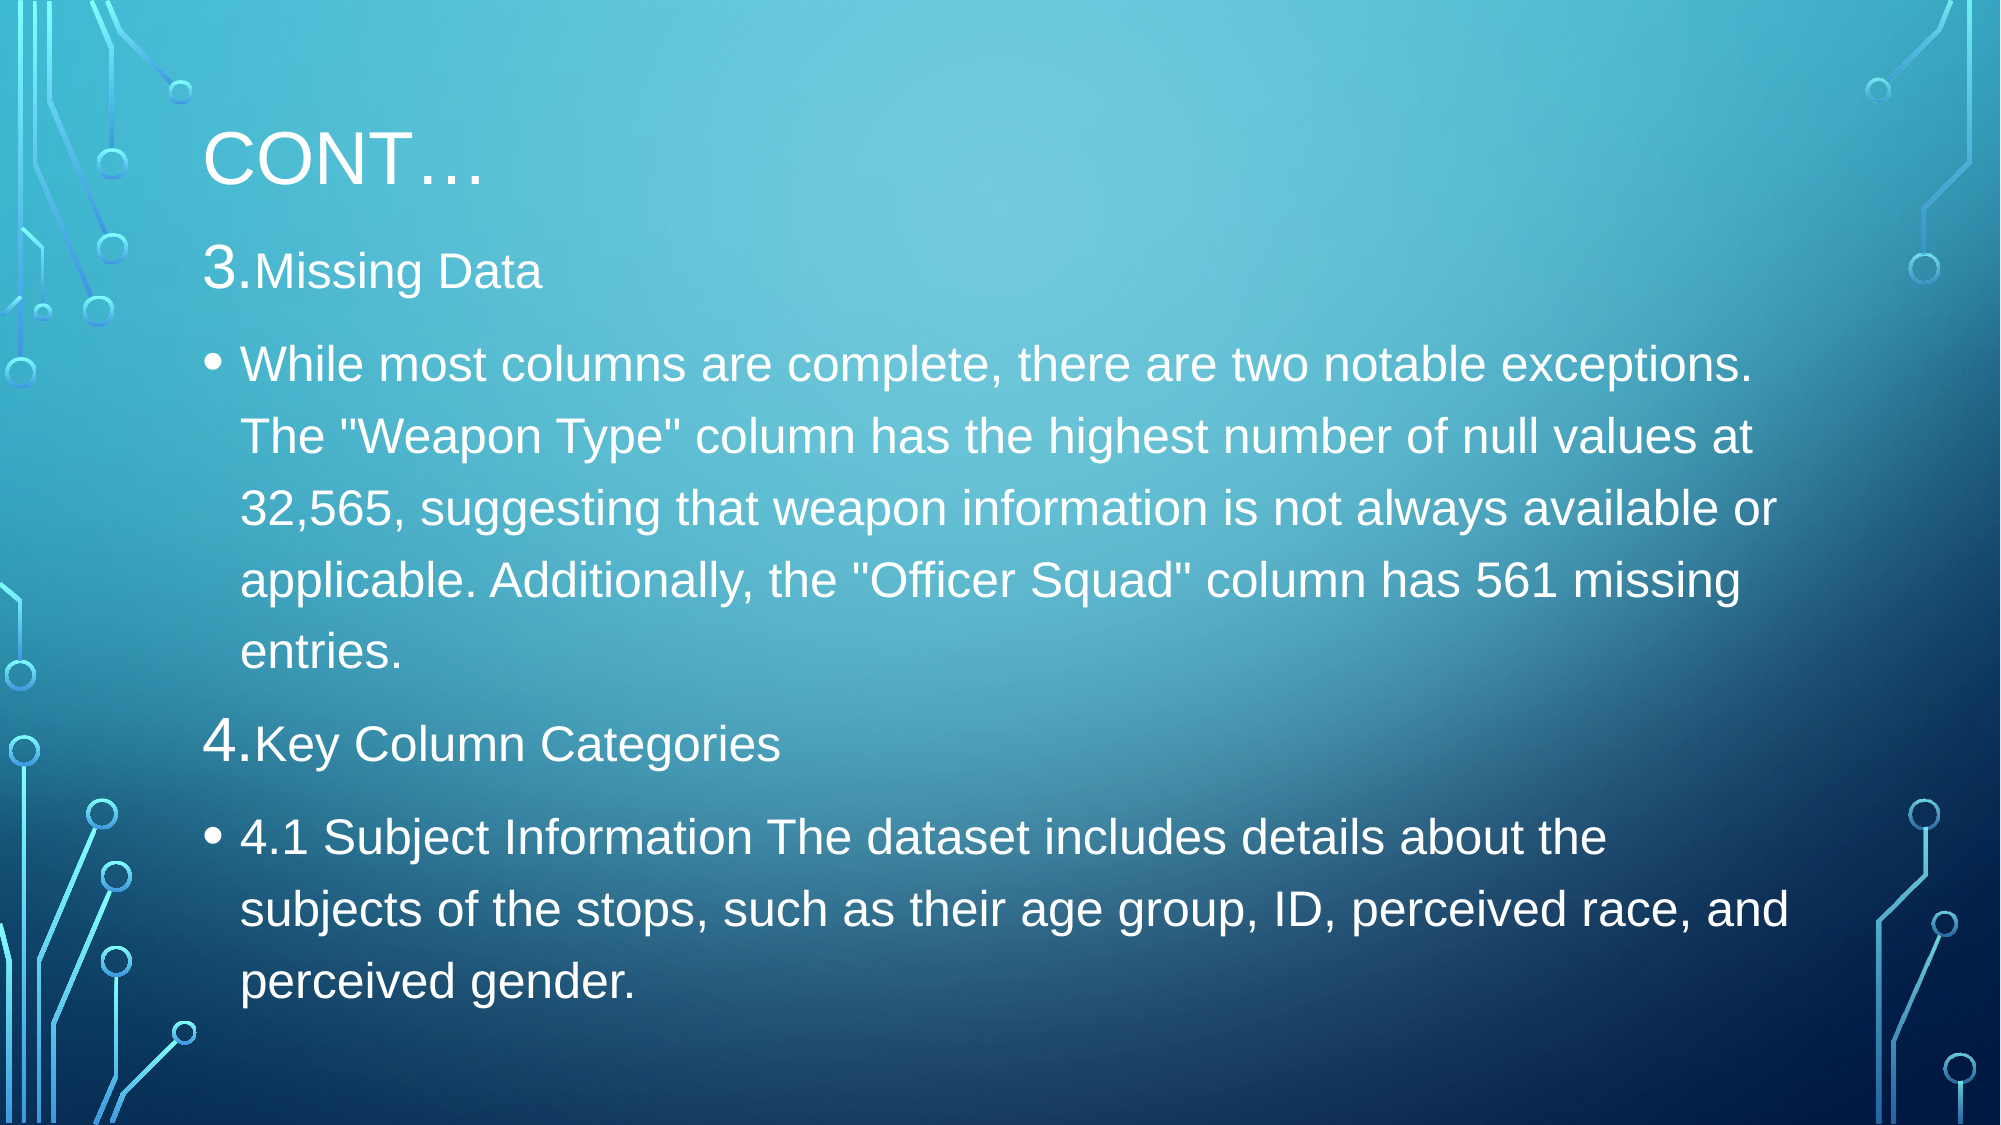

# Cont…
Missing Data
While most columns are complete, there are two notable exceptions. The "Weapon Type" column has the highest number of null values at 32,565, suggesting that weapon information is not always available or applicable. Additionally, the "Officer Squad" column has 561 missing entries.
Key Column Categories
4.1 Subject Information The dataset includes details about the subjects of the stops, such as their age group, ID, perceived race, and perceived gender.